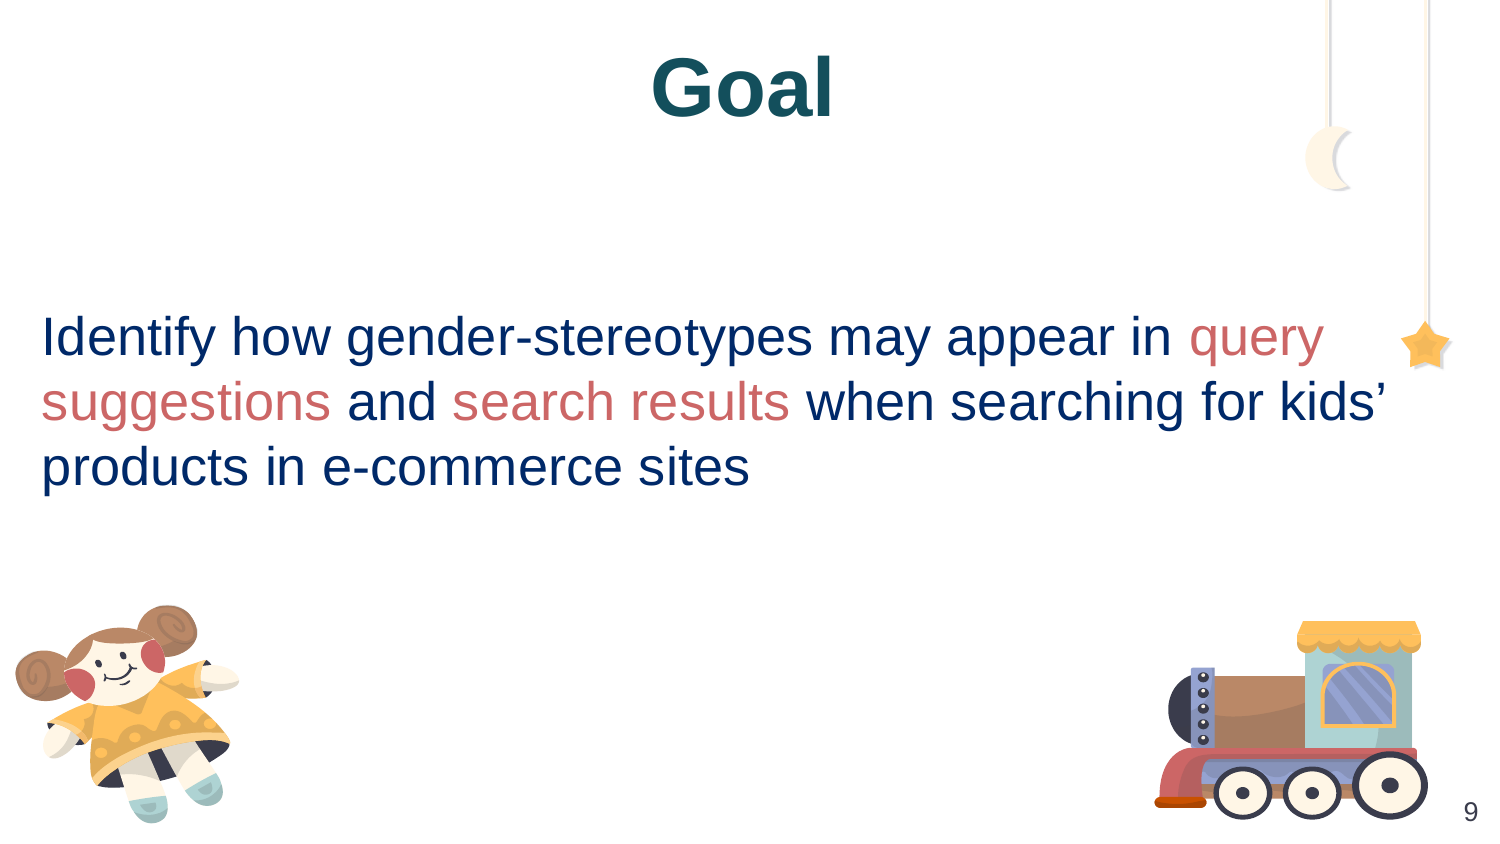

Goal
# Identify how gender-stereotypes may appear in query suggestions and search results when searching for kids’ products in e-commerce sites

9